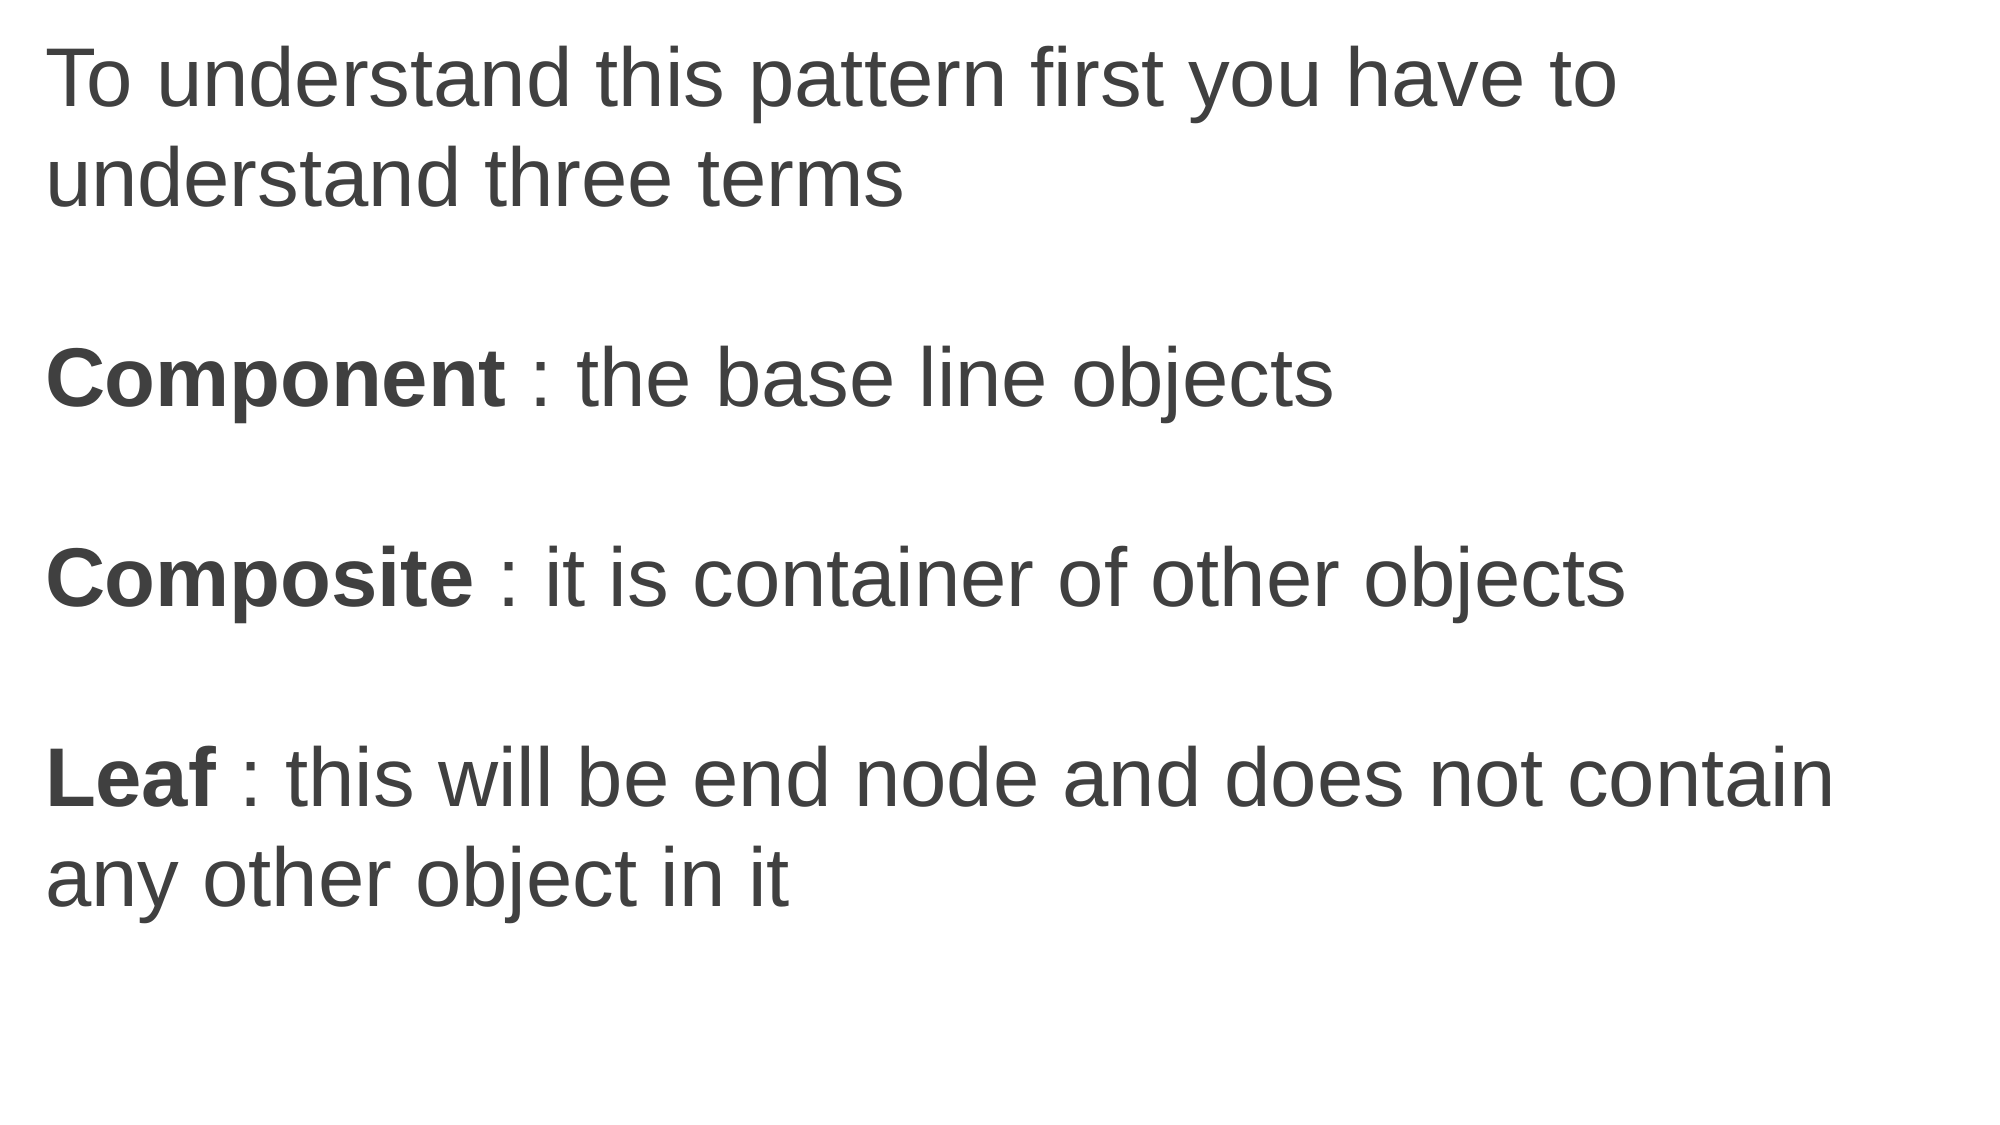

To understand this pattern first you have to understand three terms

Component : the base line objects

Composite : it is container of other objects

Leaf : this will be end node and does not contain any other object in it